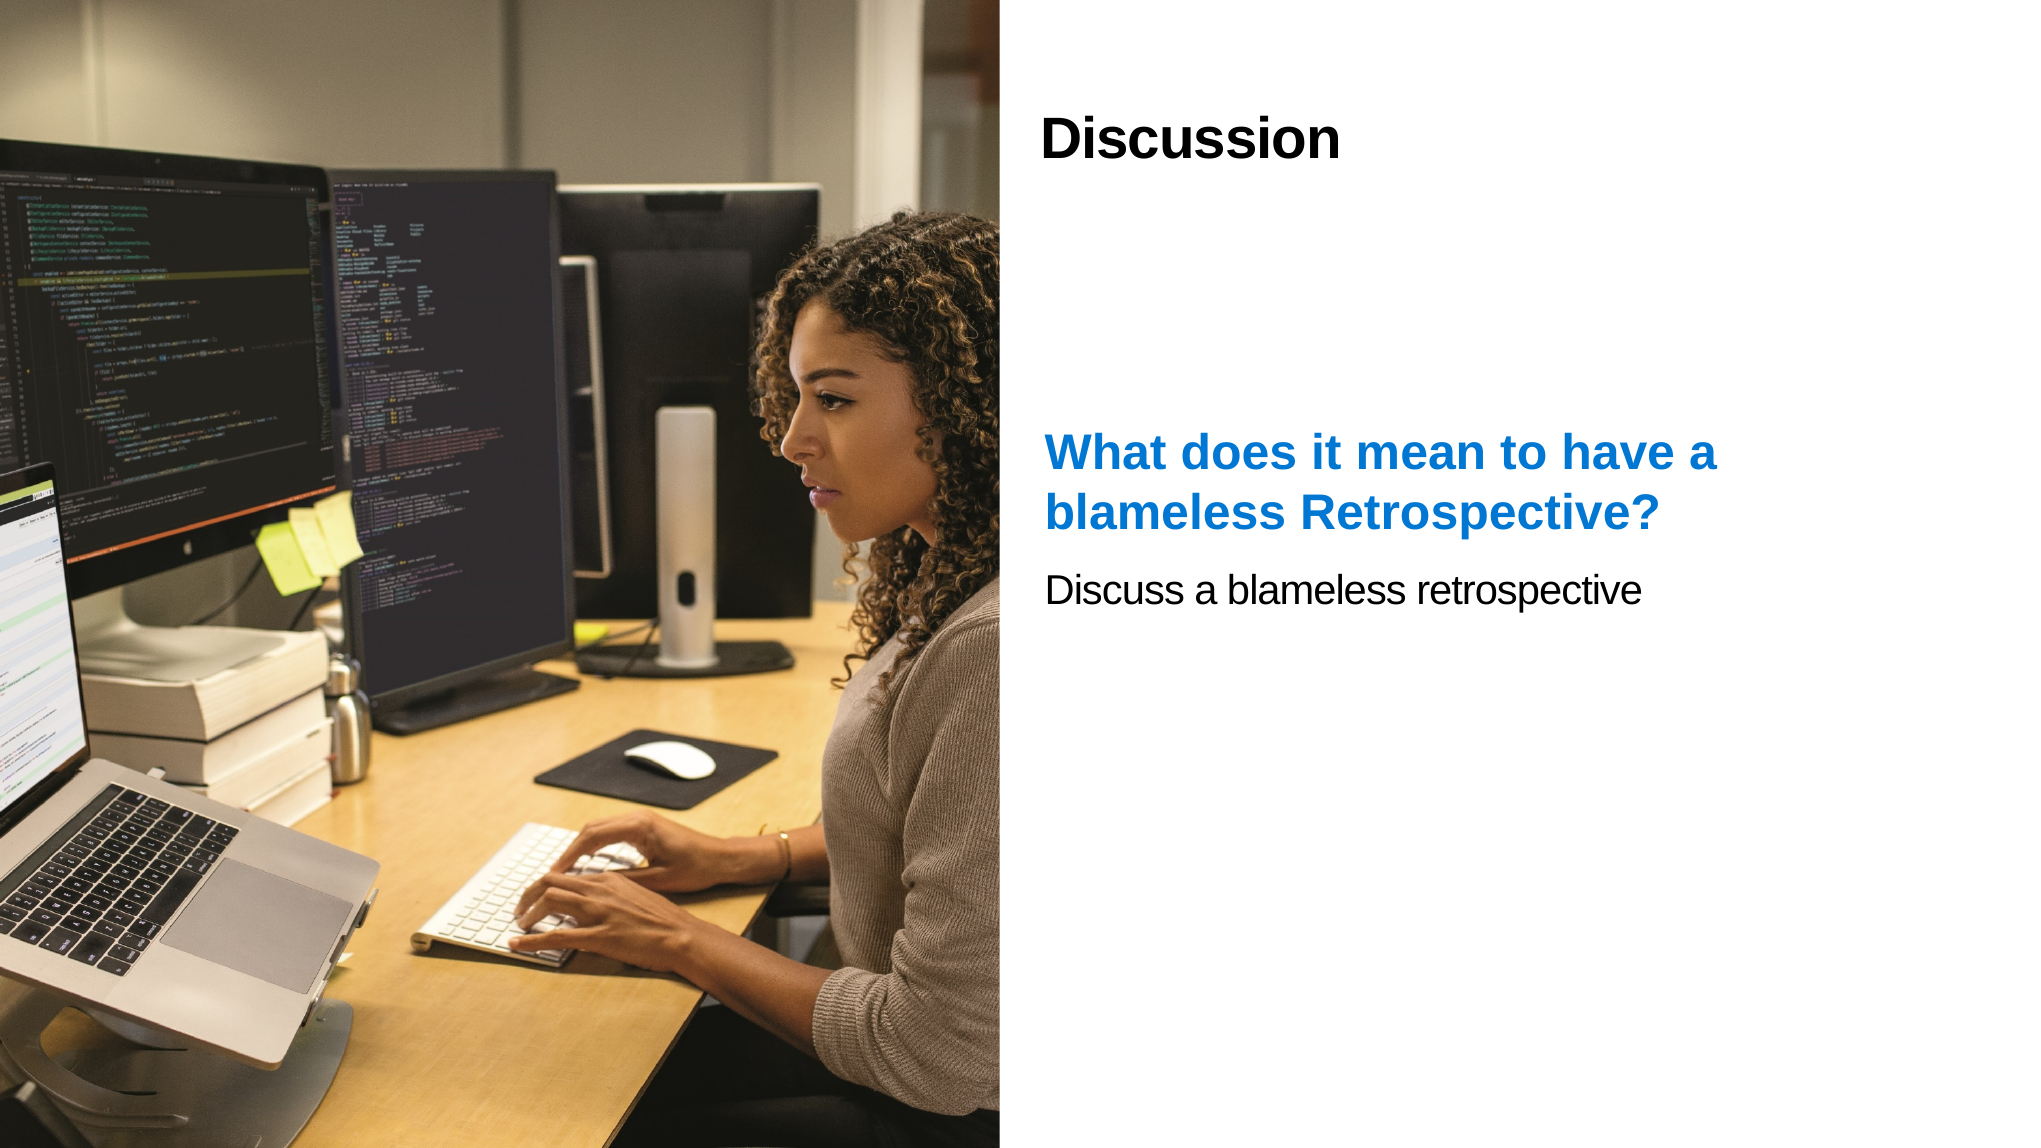

# Discussion
What does it mean to have a blameless Retrospective?
Discuss a blameless retrospective